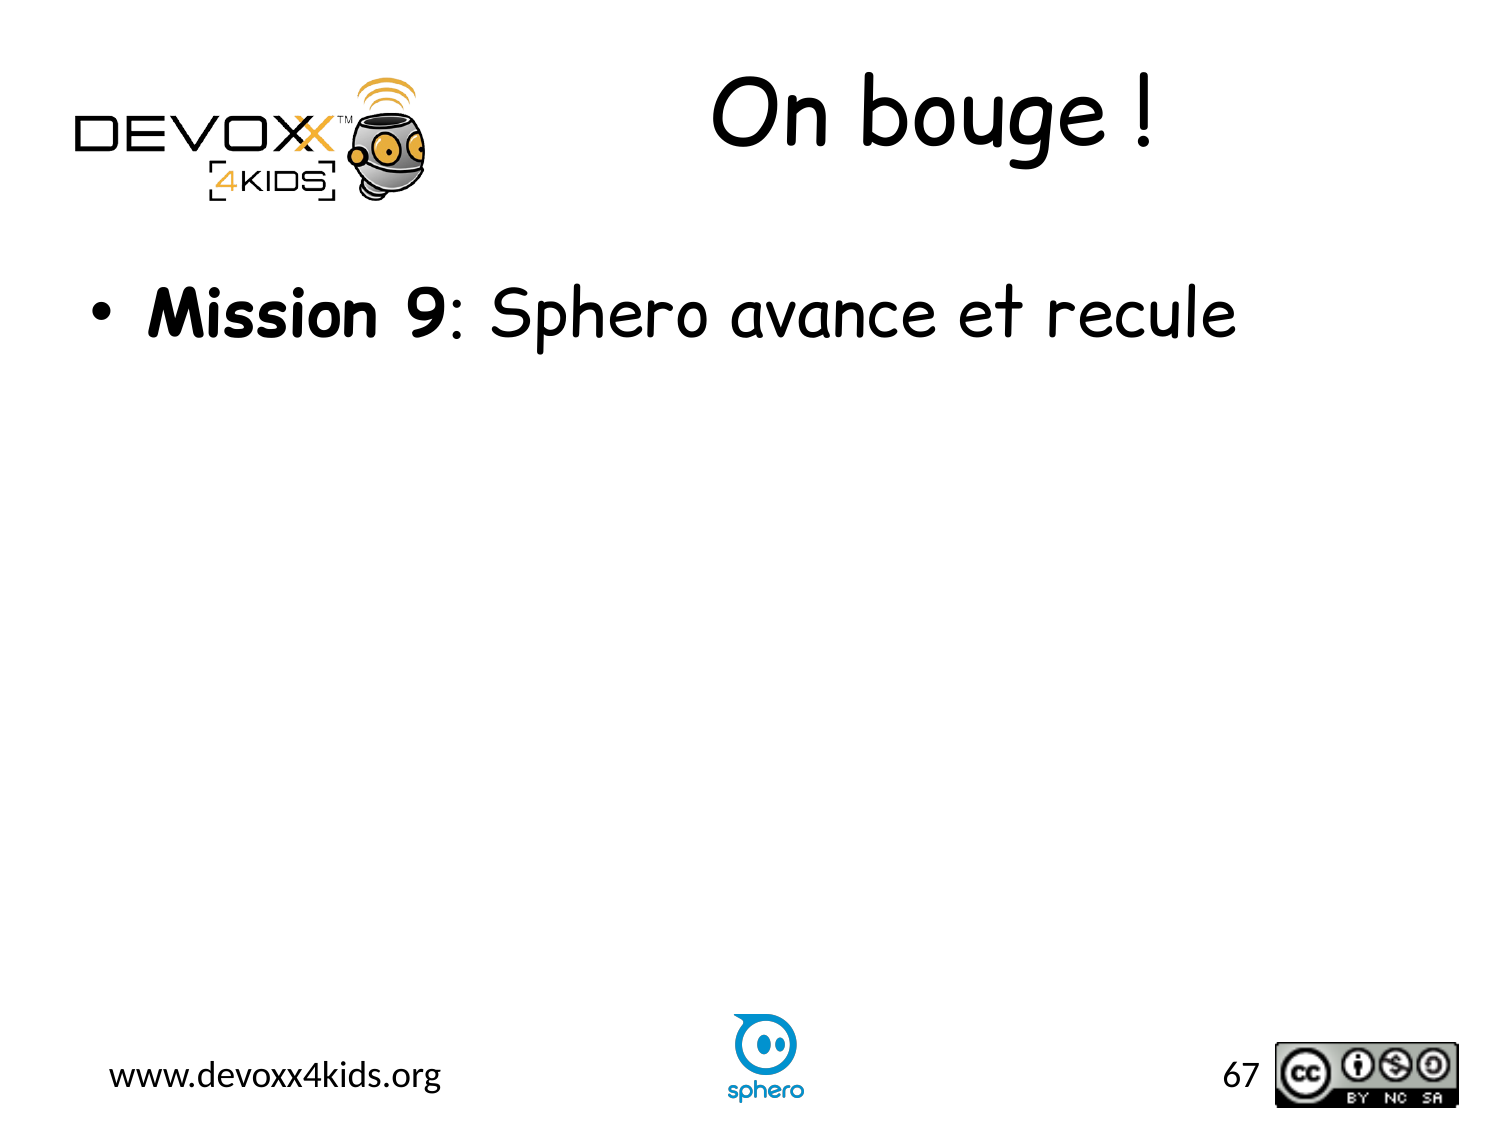

# On bouge !
Mission 9: Sphero avance et recule
67